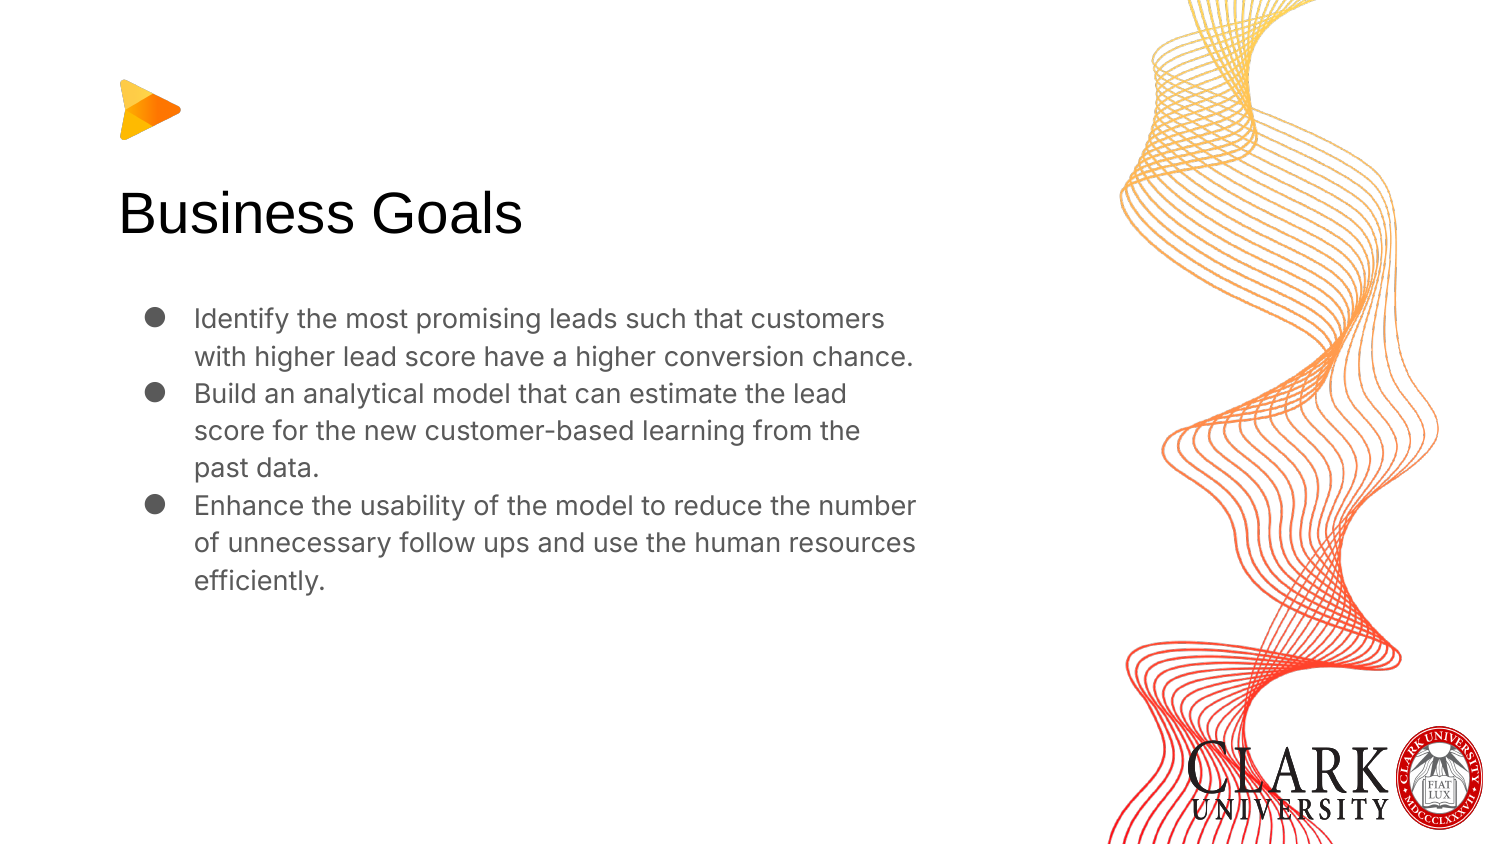

# Business Goals
Identify the most promising leads such that customers with higher lead score have a higher conversion chance.
Build an analytical model that can estimate the lead score for the new customer-based learning from the past data.
Enhance the usability of the model to reduce the number of unnecessary follow ups and use the human resources efficiently.